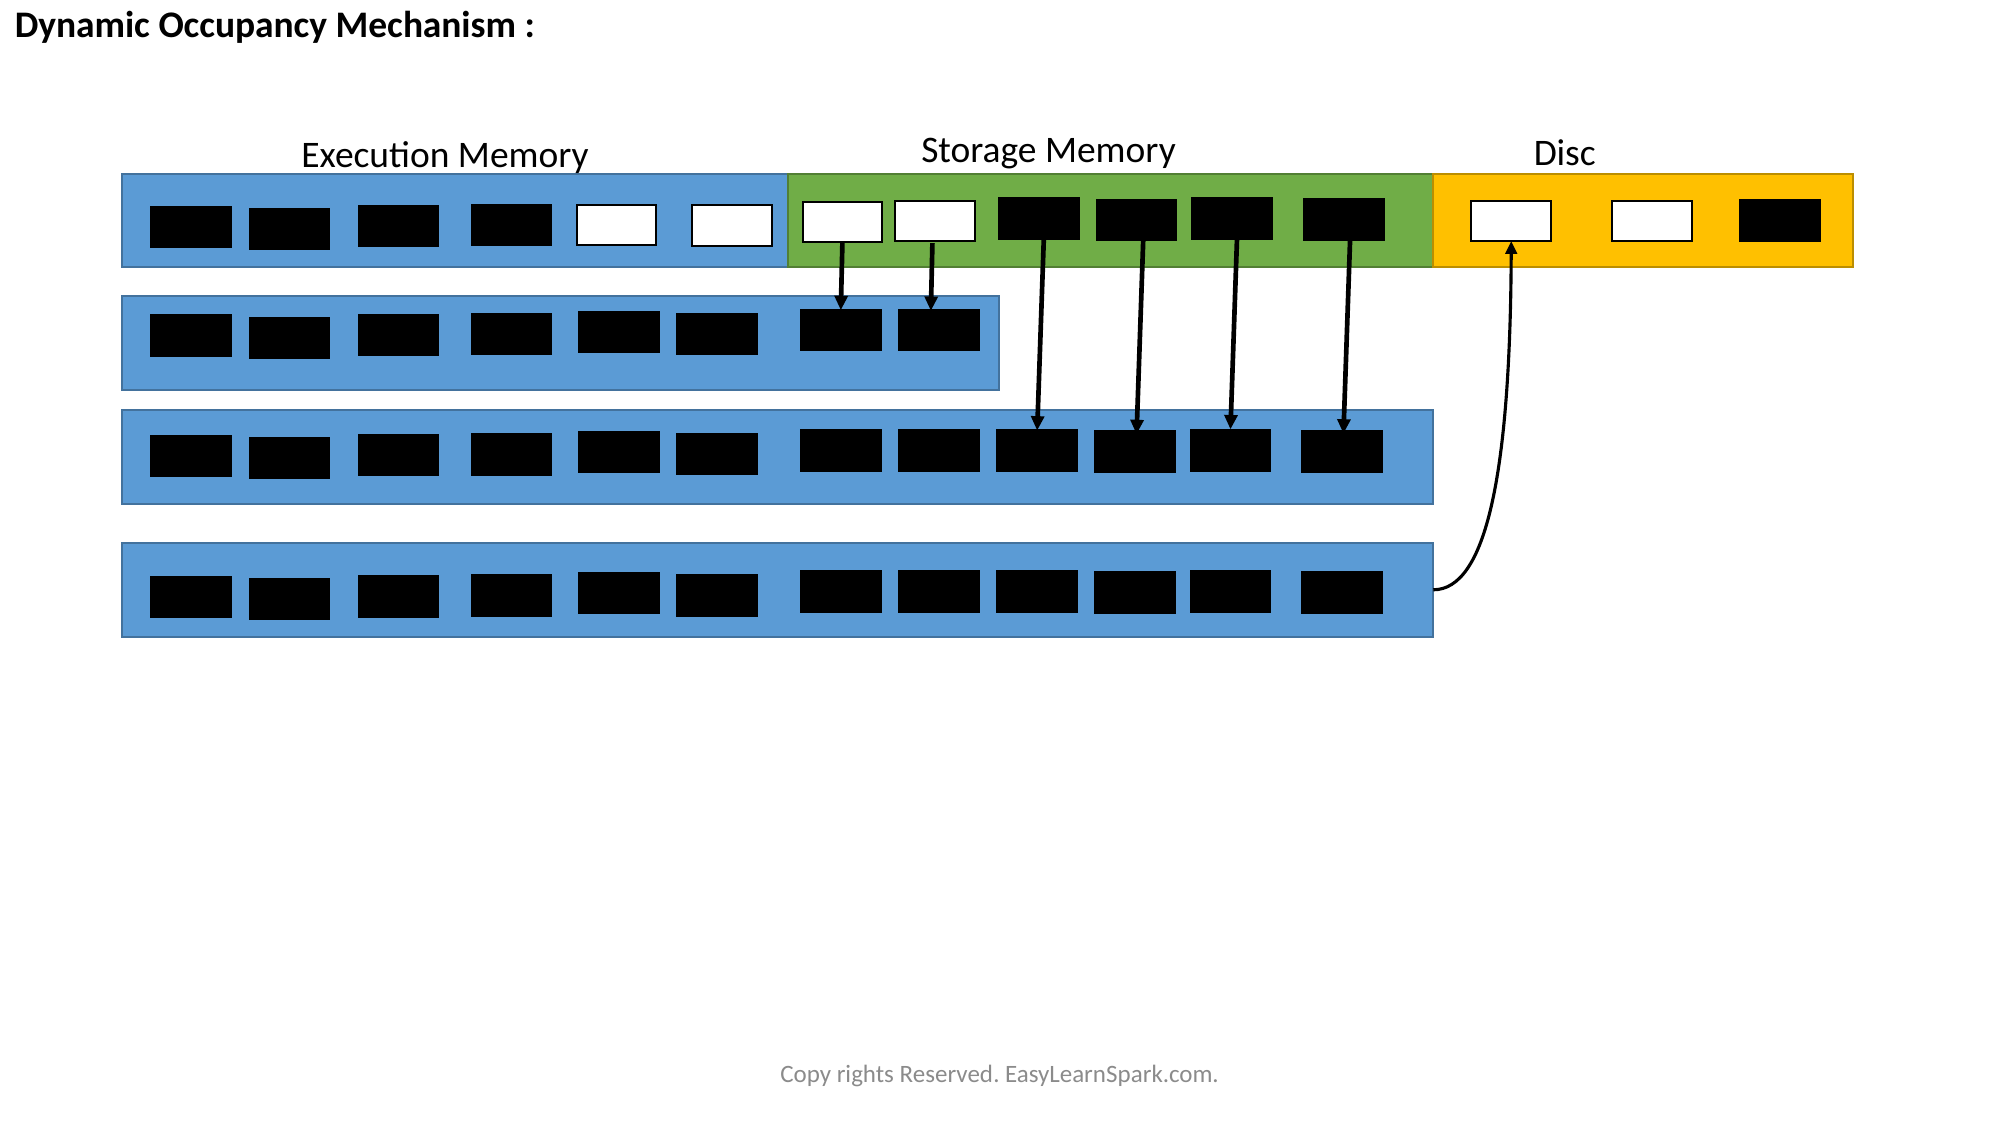

Dynamic Occupancy Mechanism :
Storage Memory
Disc
Execution Memory

Copy rights Reserved. EasyLearnSpark.com.